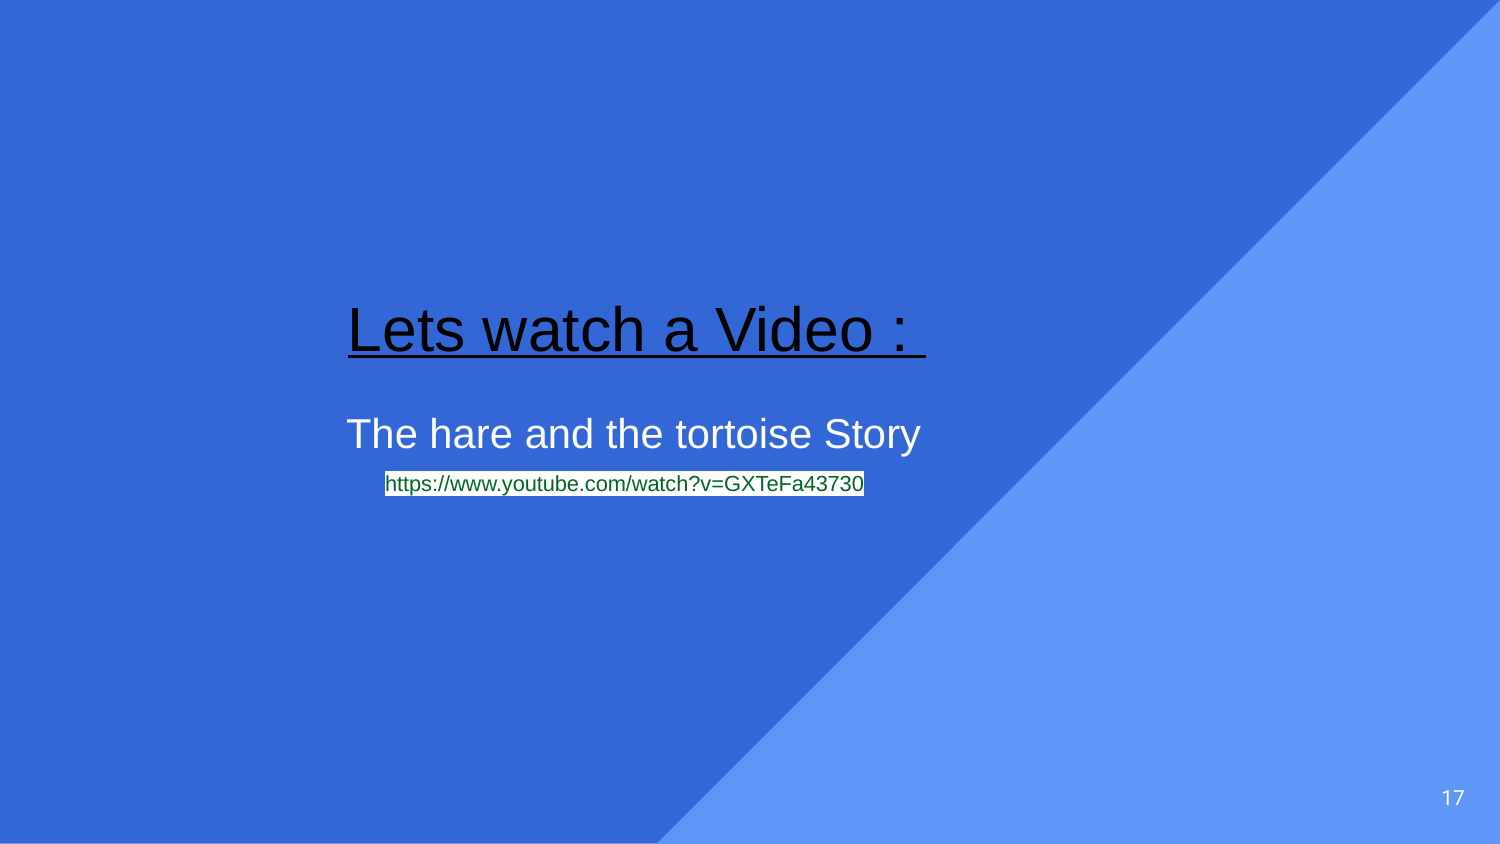

Lets watch a Video :

The hare and the tortoise Story
https://www.youtube.com/watch?v=GXTeFa43730
17